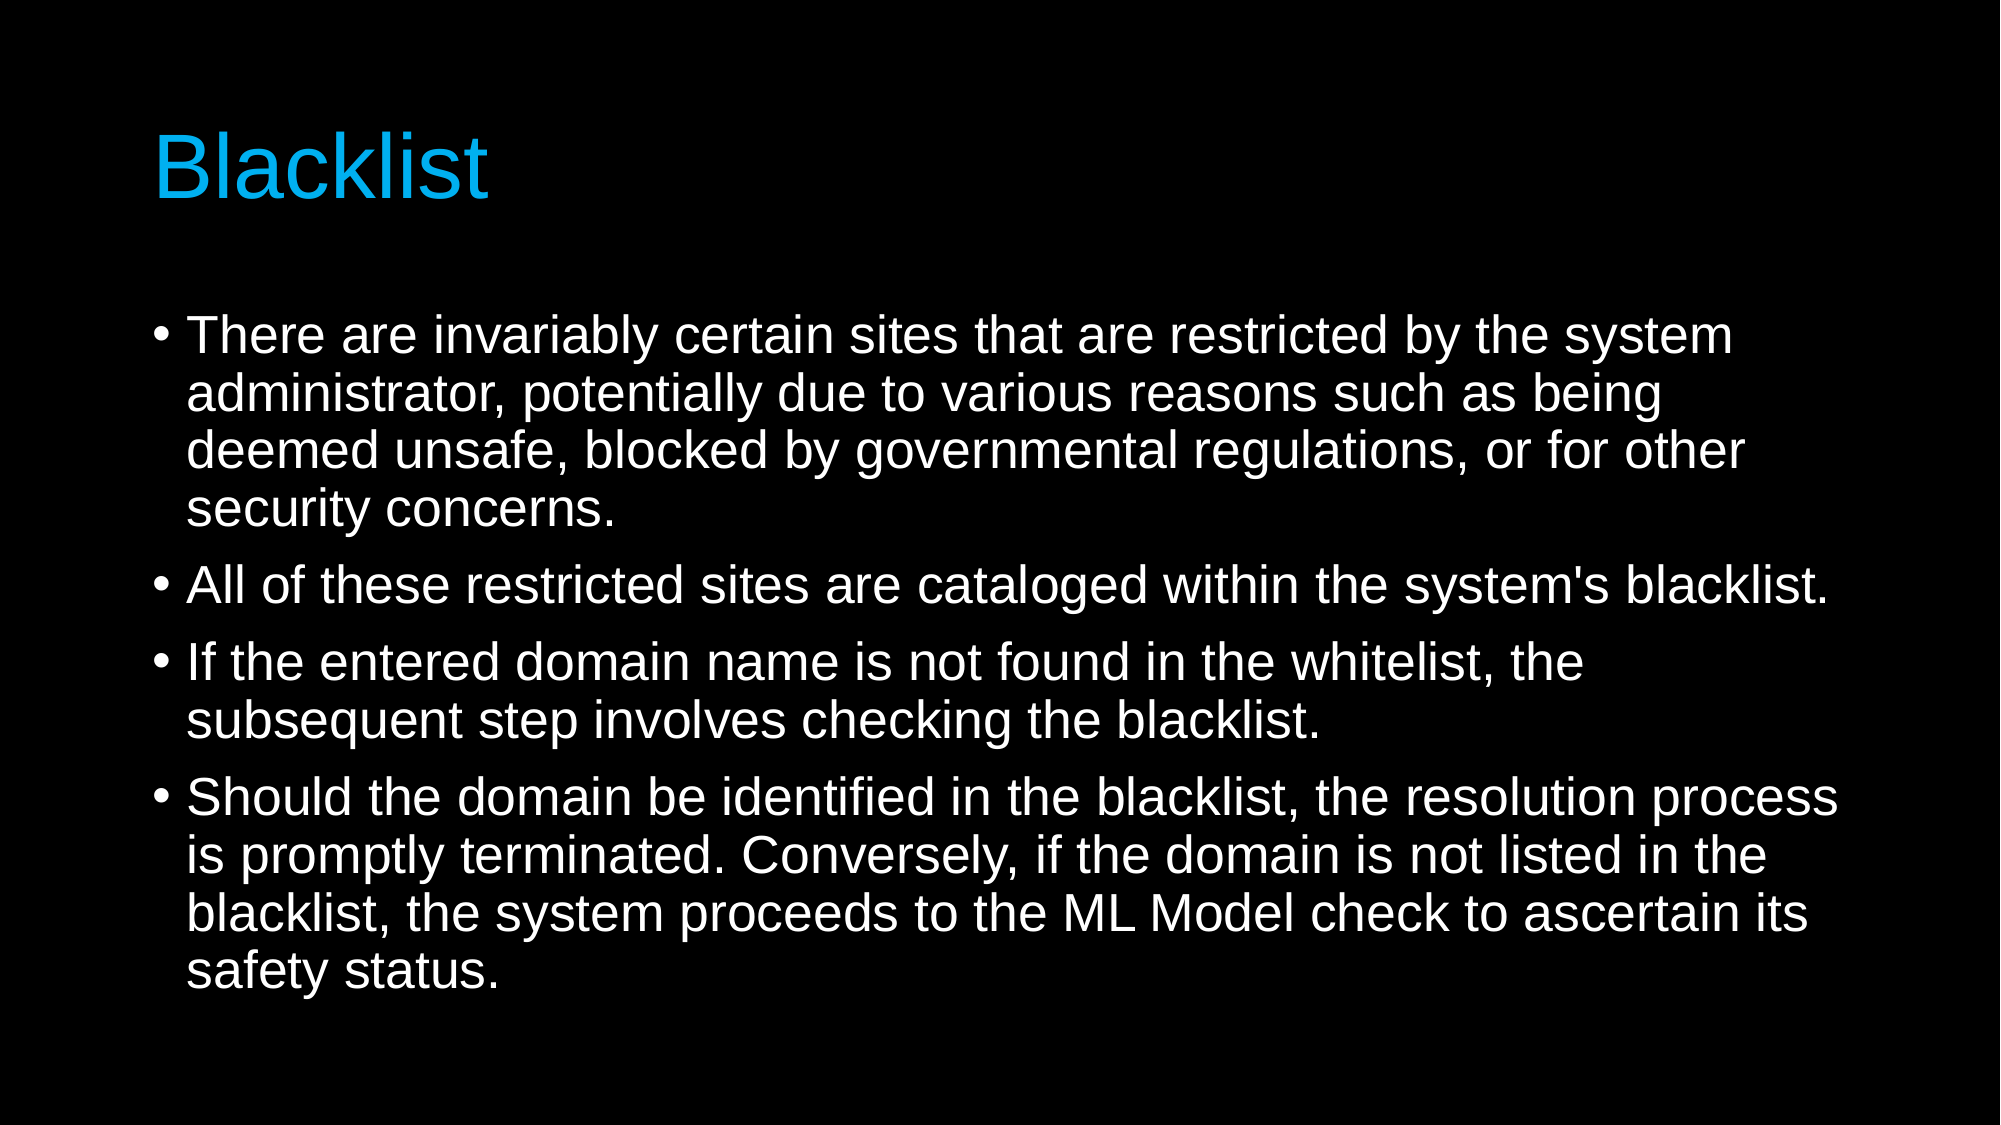

# Whitelist
On initial startup , the whitelist consists of a few known entities that are classified as safe , example : “google.com” , “fb.com” , etc.
As the program runs and handles more DNS requests, all domains that are successfully resolved are added to the whitelist since they are considered safe.
Consequently, they do not need to be sent through the ML loop when encountered again. This ensures that the most common requests are resolved immediately while also ensuring the system operates safely and effectively.

Blacklist
There are invariably certain sites that are restricted by the system administrator, potentially due to various reasons such as being deemed unsafe, blocked by governmental regulations, or for other security concerns.
All of these restricted sites are cataloged within the system's blacklist.
If the entered domain name is not found in the whitelist, the subsequent step involves checking the blacklist.
Should the domain be identified in the blacklist, the resolution process is promptly terminated. Conversely, if the domain is not listed in the blacklist, the system proceeds to the ML Model check to ascertain its safety status.